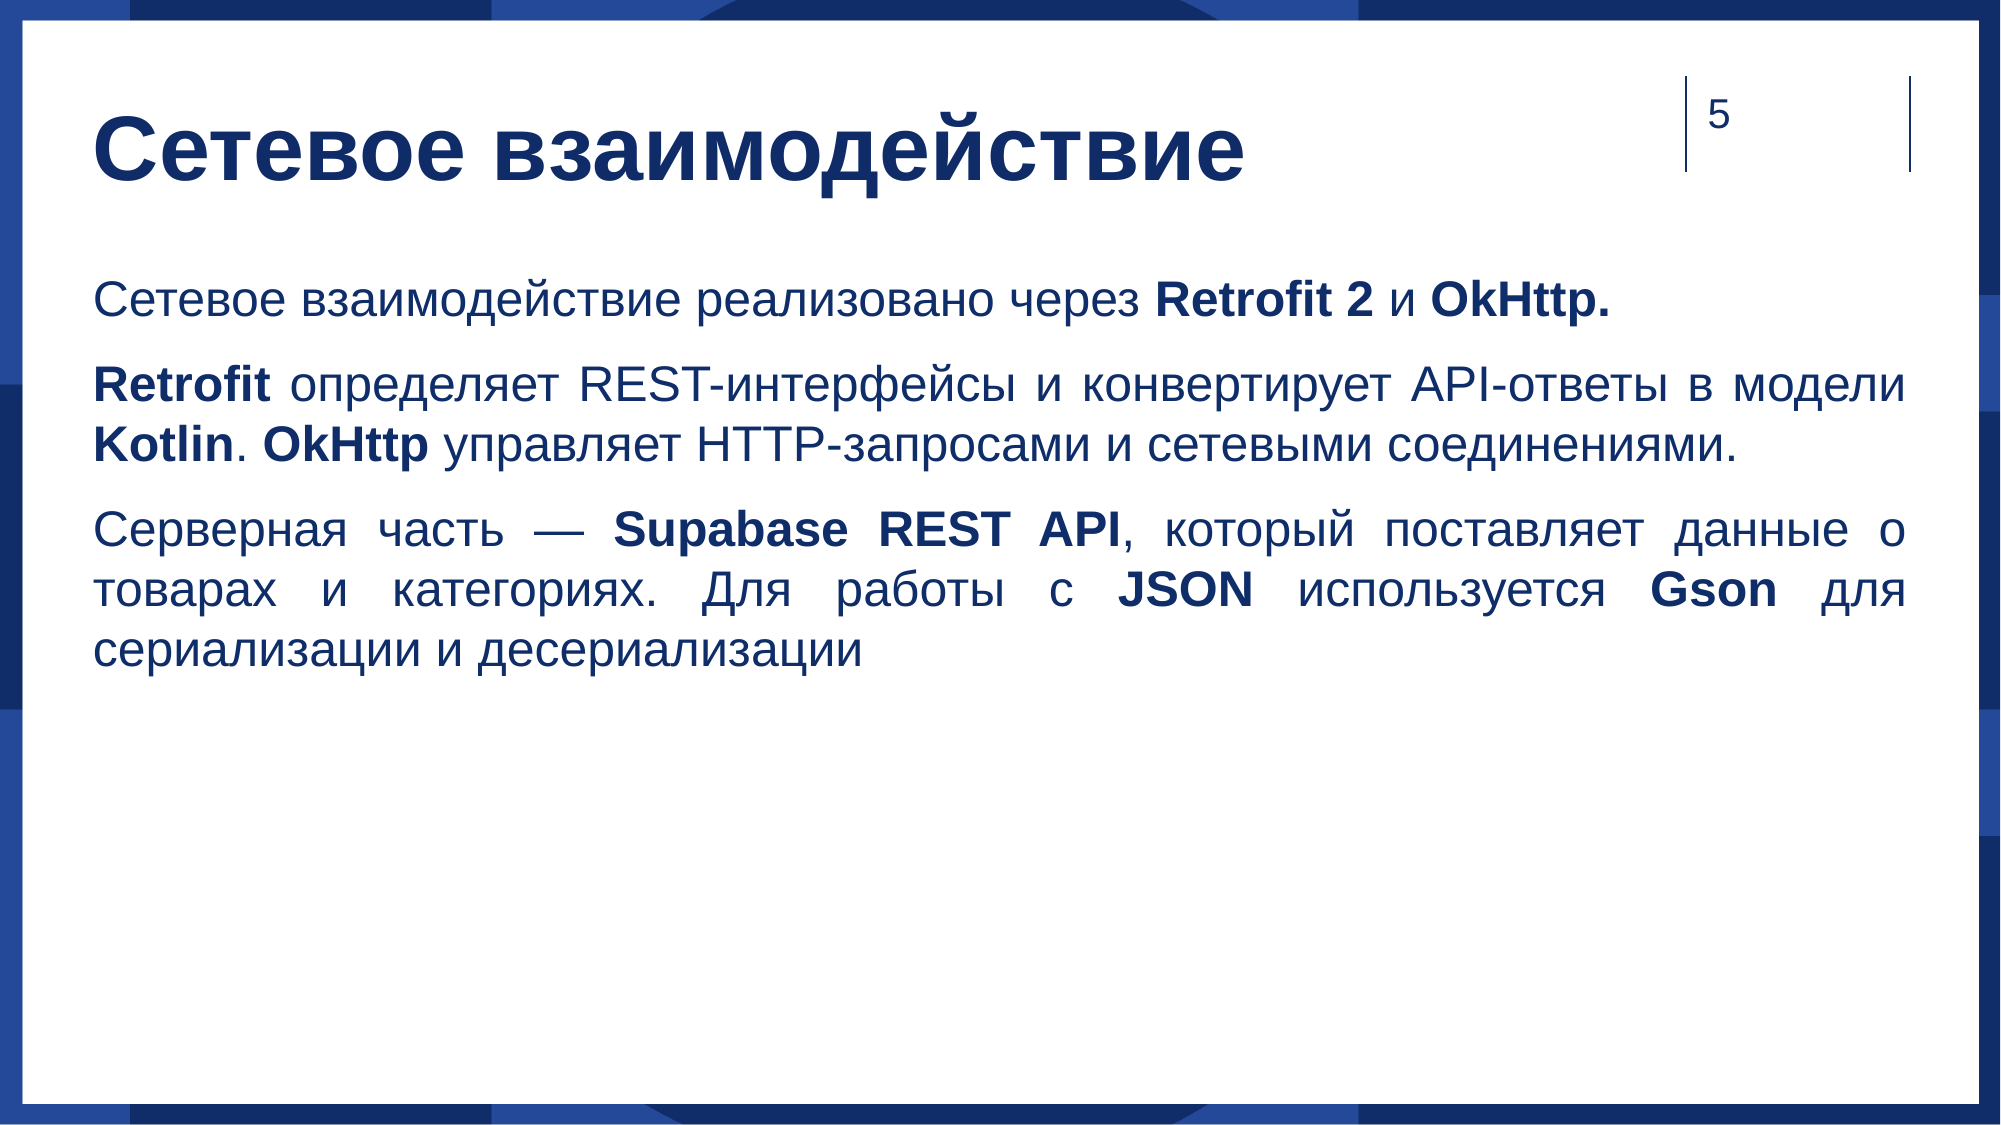

# Сетевое взаимодействие

Сетевое взаимодействие реализовано через Retrofit 2 и OkHttp.
Retrofit определяет REST-интерфейсы и конвертирует API-ответы в модели Kotlin. OkHttp управляет HTTP-запросами и сетевыми соединениями.
Серверная часть — Supabase REST API, который поставляет данные о товарах и категориях. Для работы с JSON используется Gson для сериализации и десериализации